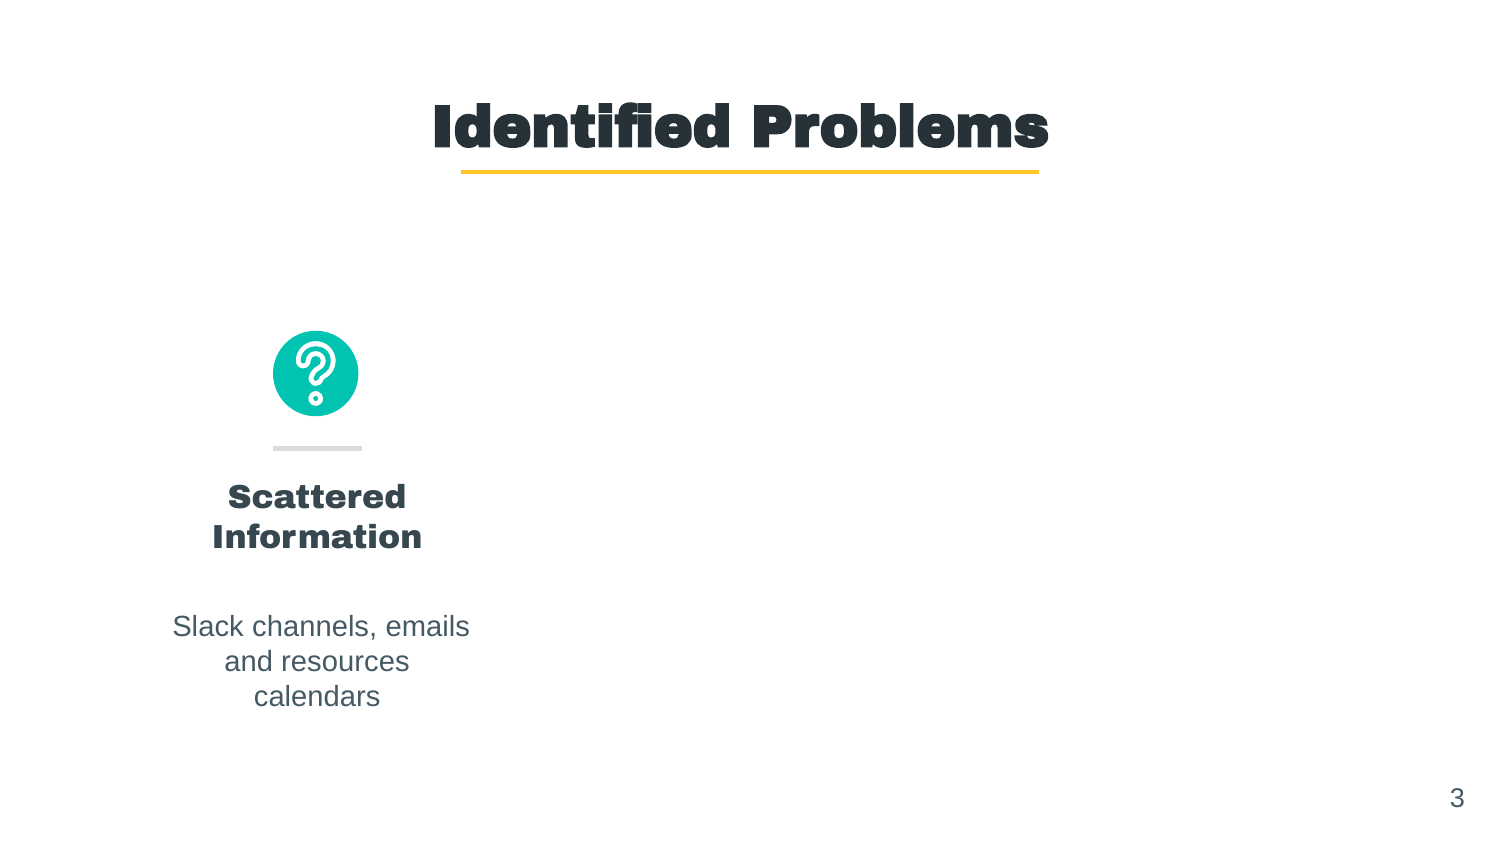

# Identified Problems

Scattered Information
 Slack channels, emails and resources calendars
3